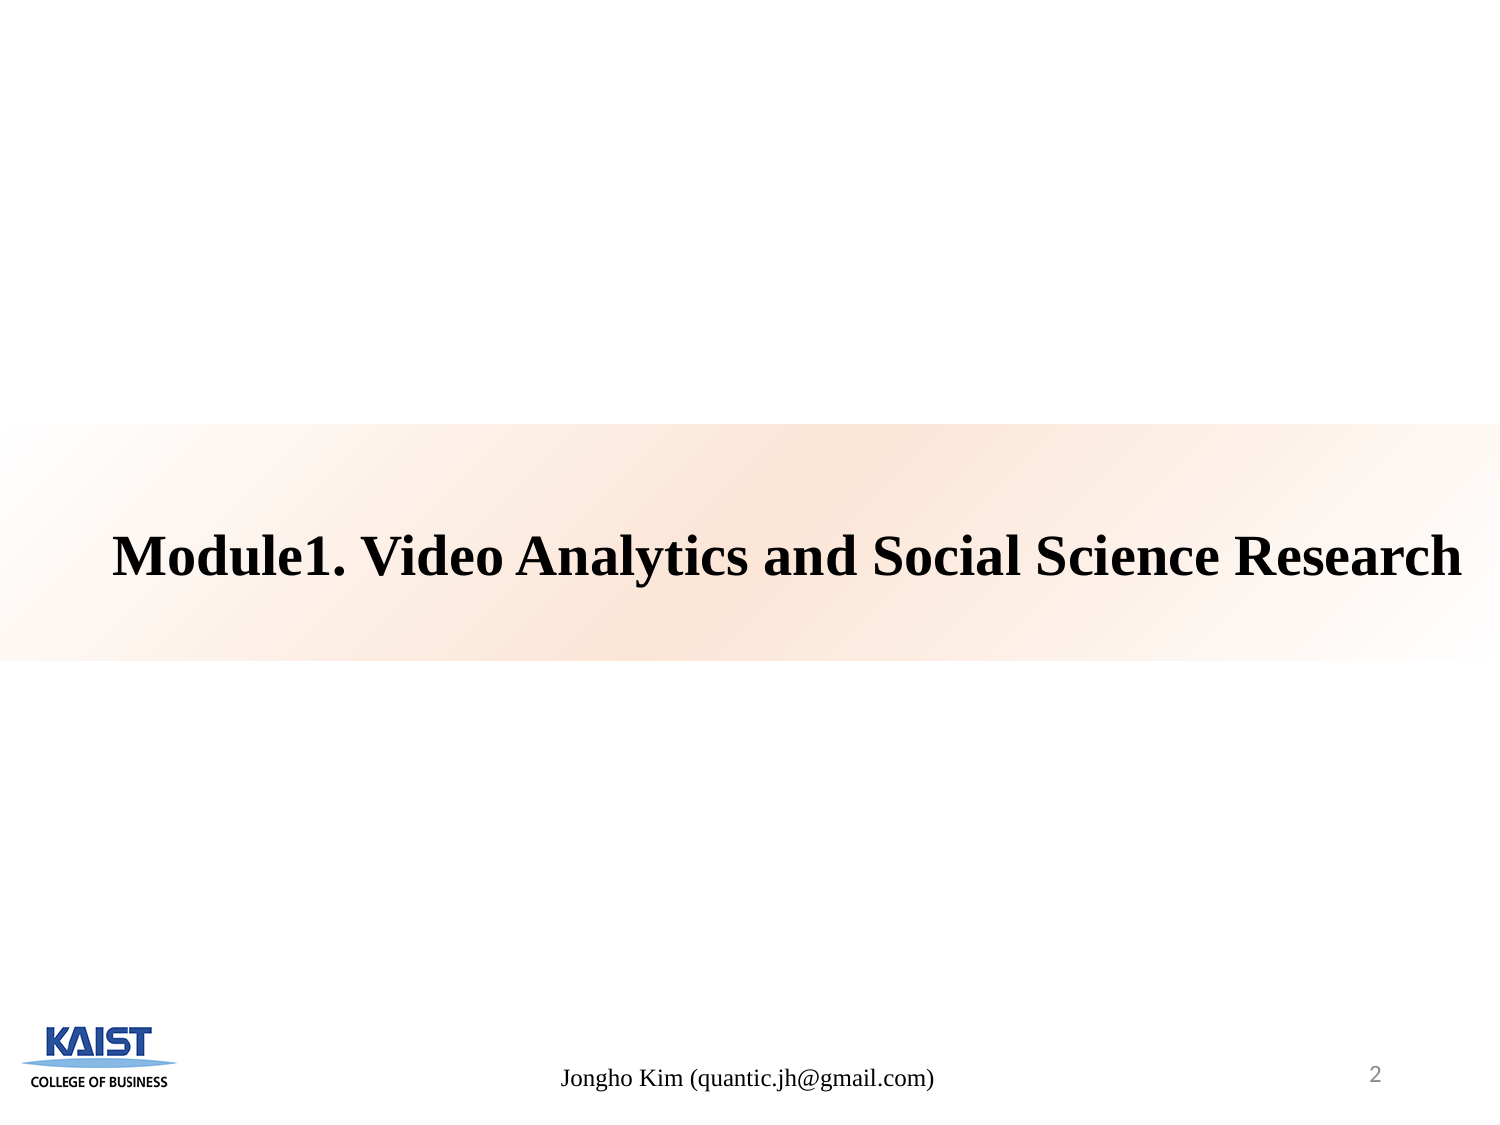

Module1. Video Analytics and Social Science Research
2